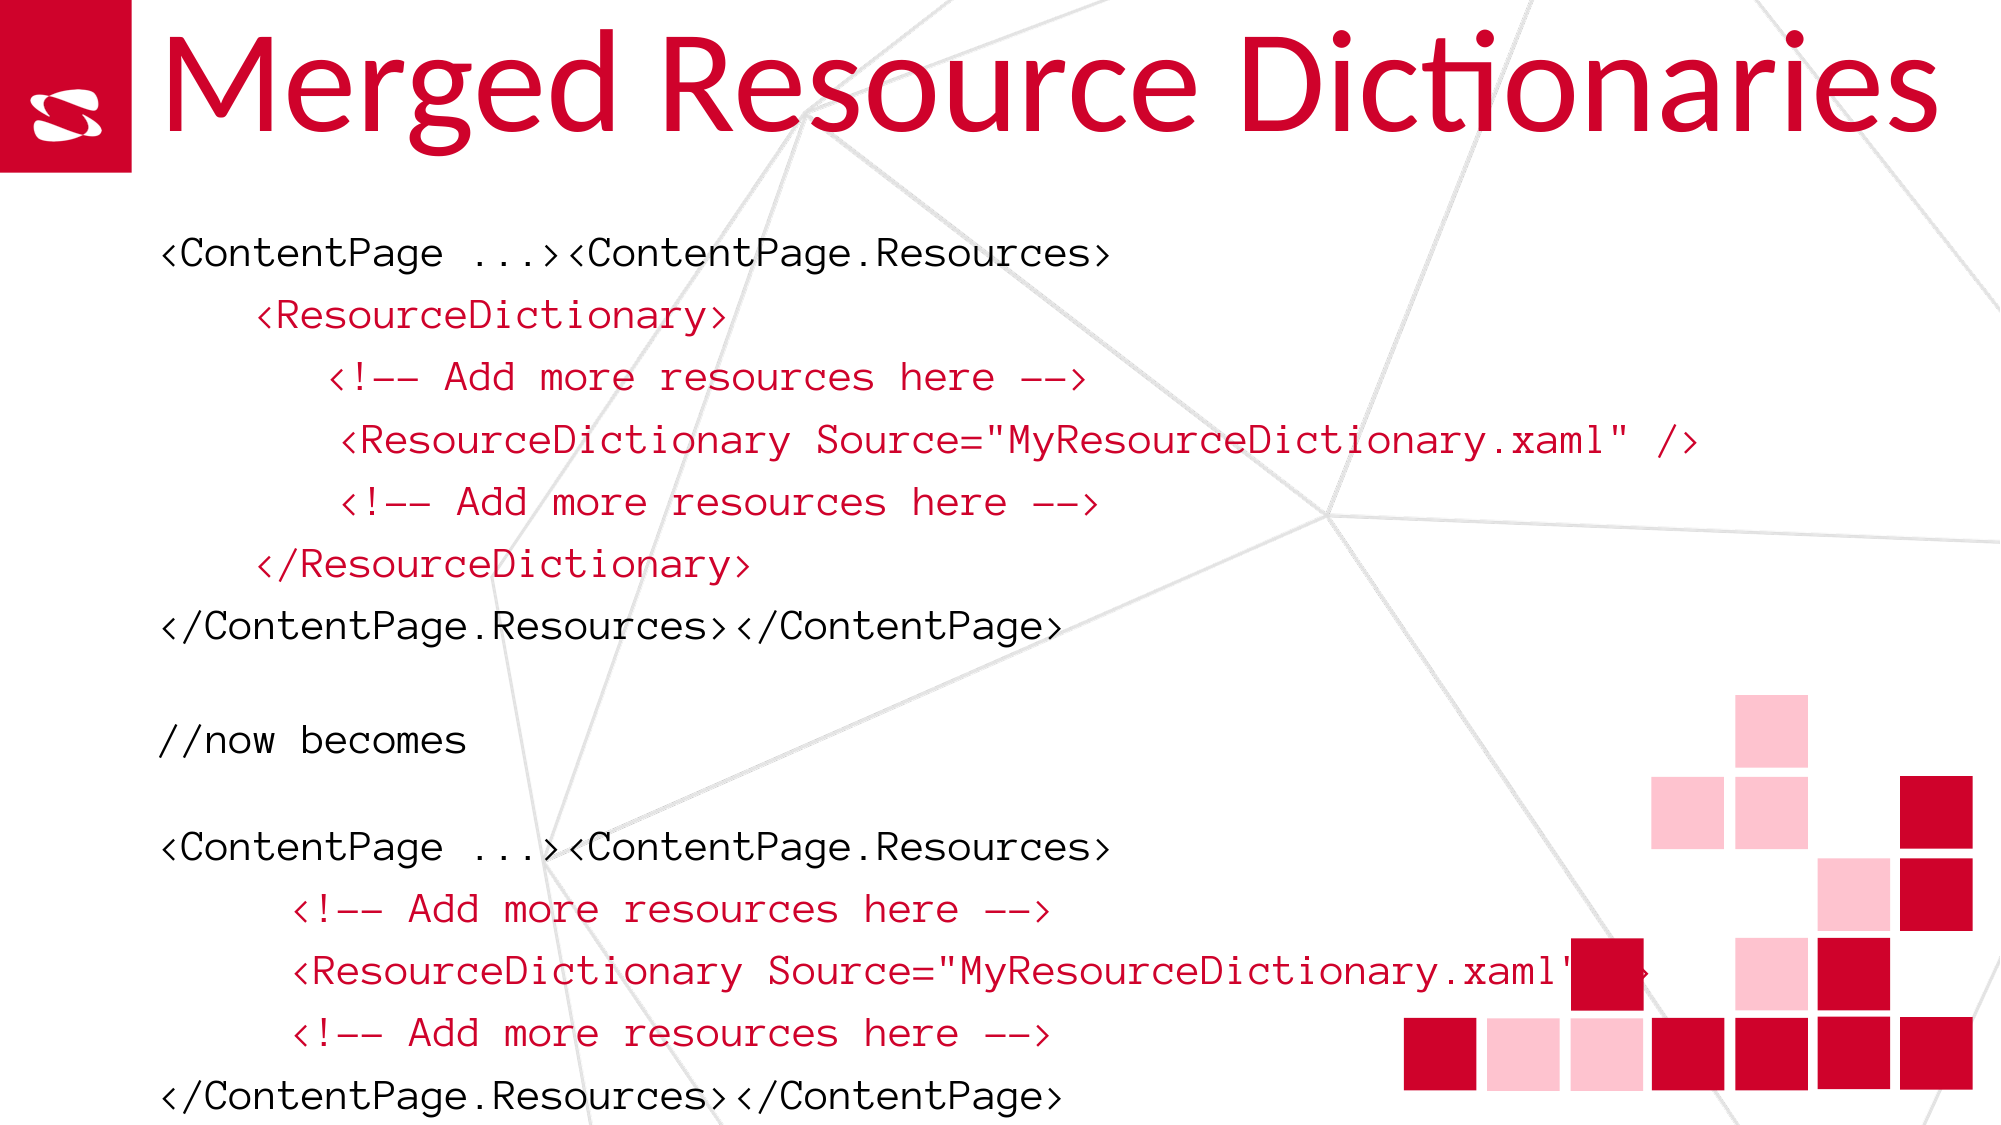

Merged Resource Dictionaries
<ContentPage ...><ContentPage.Resources>
    <ResourceDictionary>
       <!-- Add more resources here -->
	  <ResourceDictionary Source="MyResourceDictionary.xaml" />
	  <!-- Add more resources here -->
    </ResourceDictionary>
</ContentPage.Resources></ContentPage>
//now becomes
<ContentPage ...><ContentPage.Resources>
	<!-- Add more resources here -->
	<ResourceDictionary Source="MyResourceDictionary.xaml" />
	<!-- Add more resources here -->
</ContentPage.Resources></ContentPage>